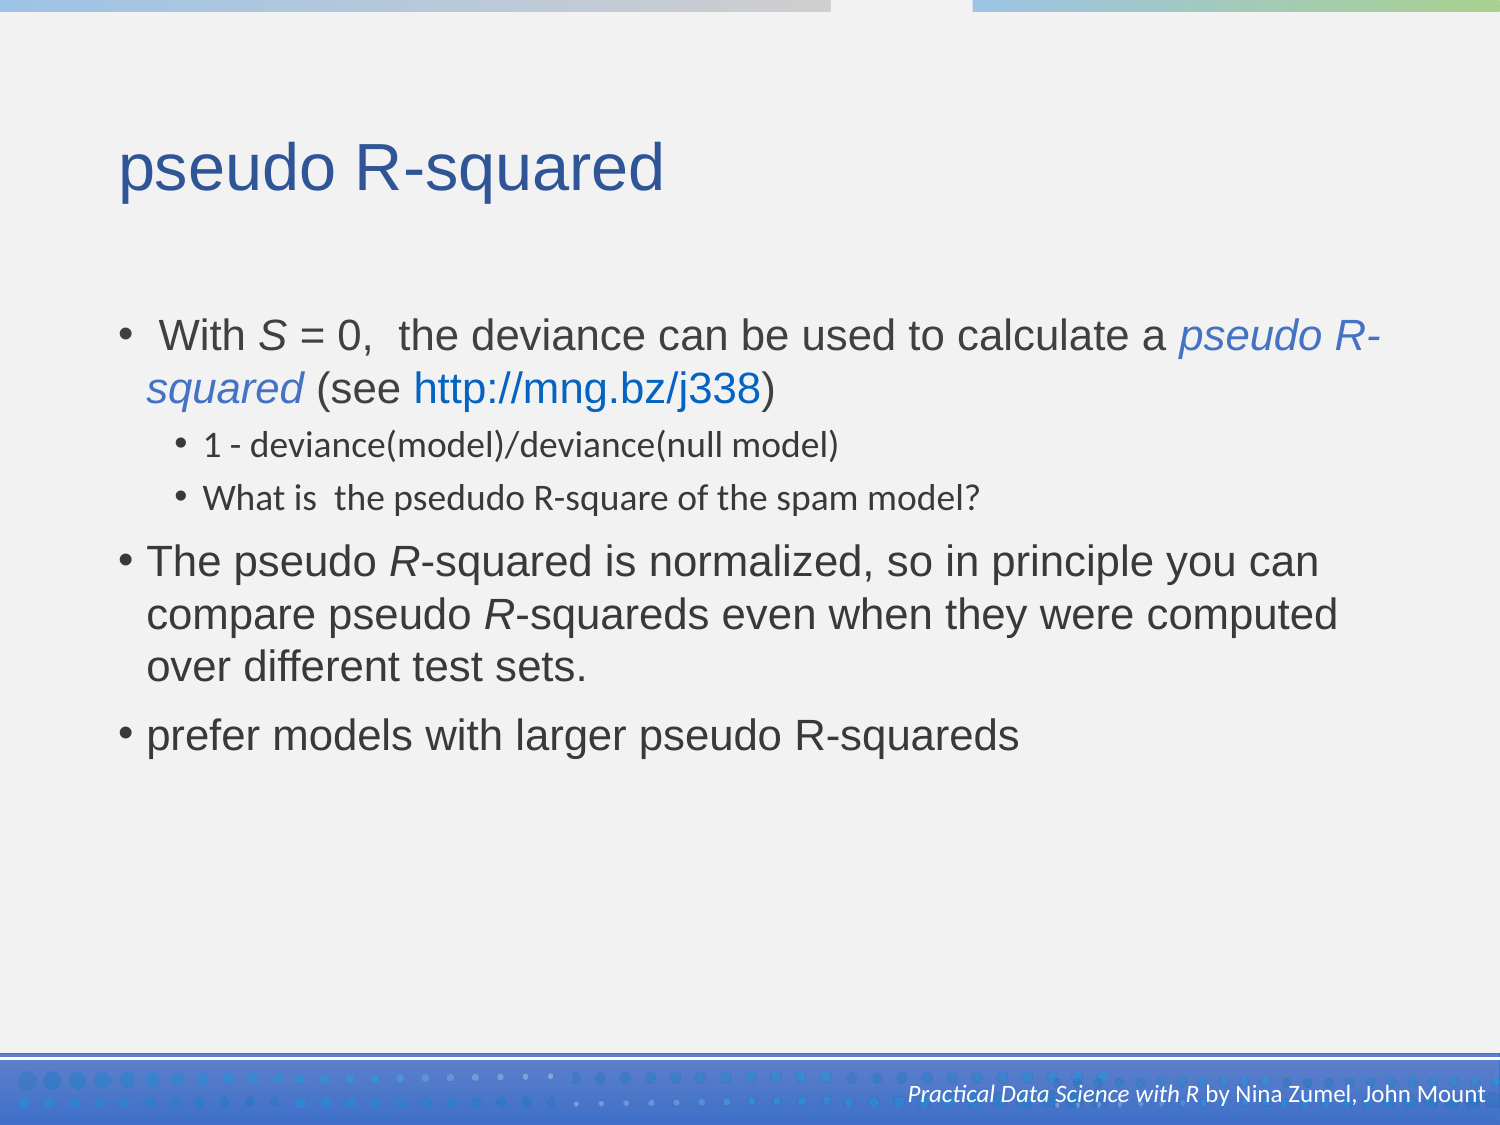

# pseudo R-squared
 With S = 0,  the deviance can be used to calculate a pseudo R-squared (see http://mng.bz/j338)
1 - deviance(model)/deviance(null model)
What is  the psedudo R-square of the spam model?
The pseudo R-squared is normalized, so in principle you can compare pseudo R-squareds even when they were computed over different test sets.
prefer models with larger pseudo R-squareds

Practical Data Science with R by Nina Zumel, John Mount